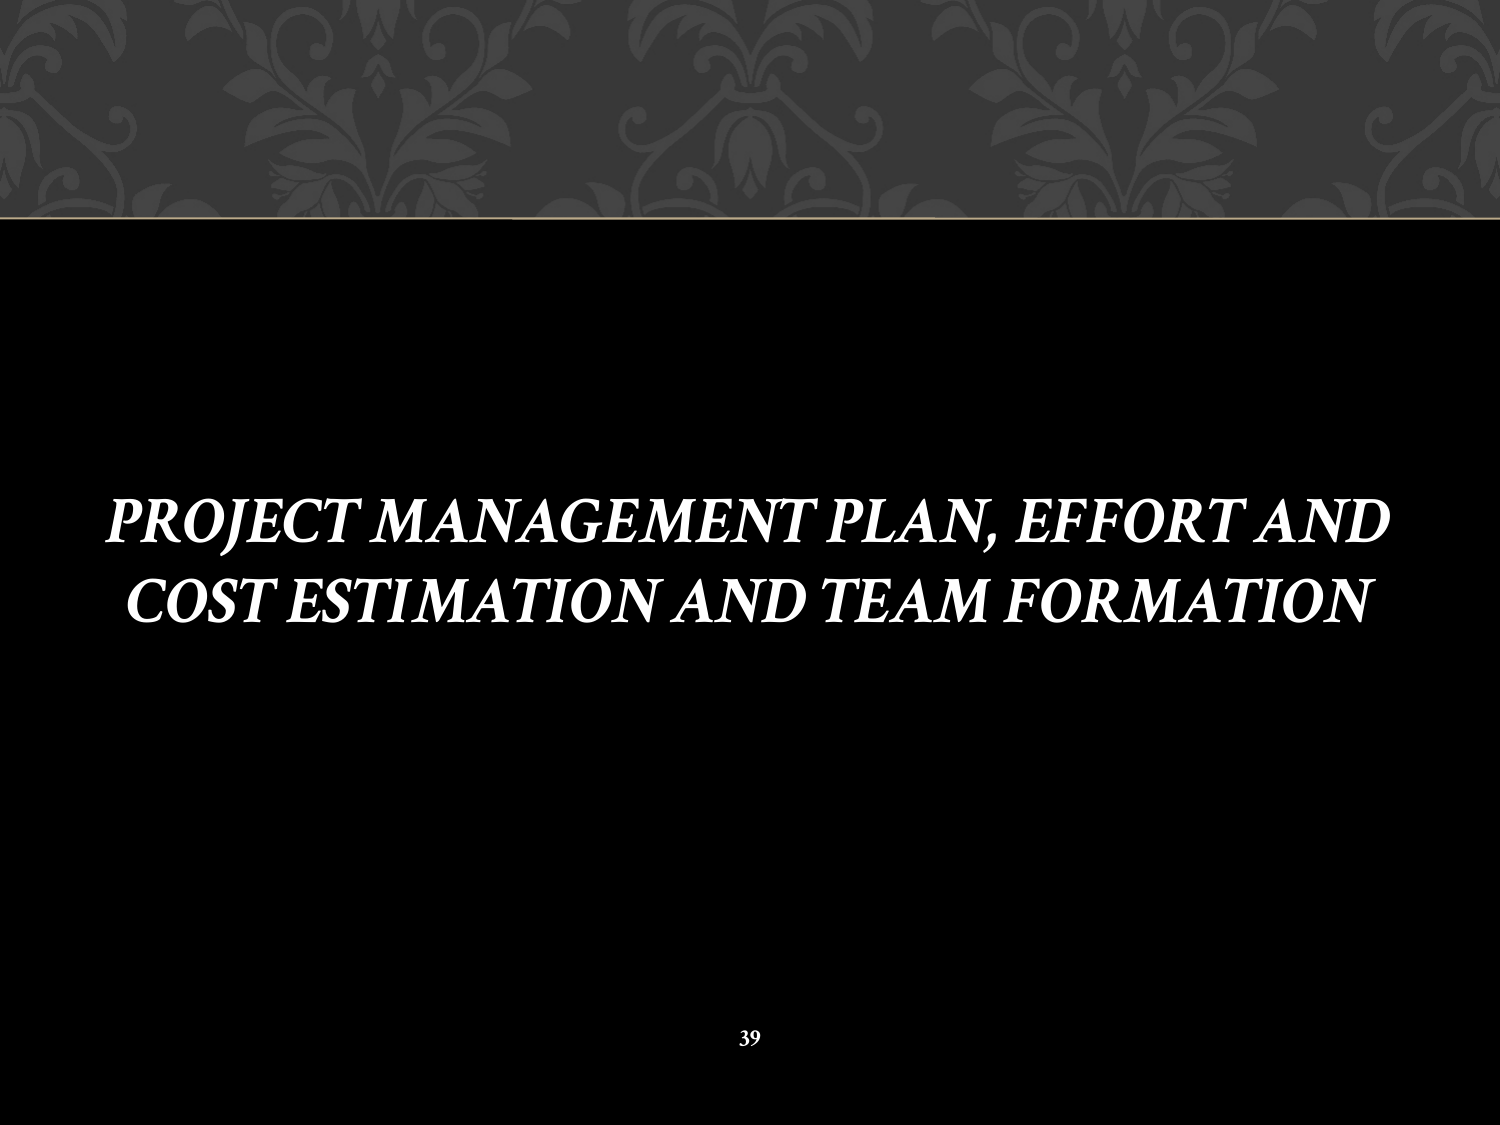

PROJECT MANAGEMENT PLAN, EFFORT AND COST ESTIMATION AND TEAM FORMATION
39